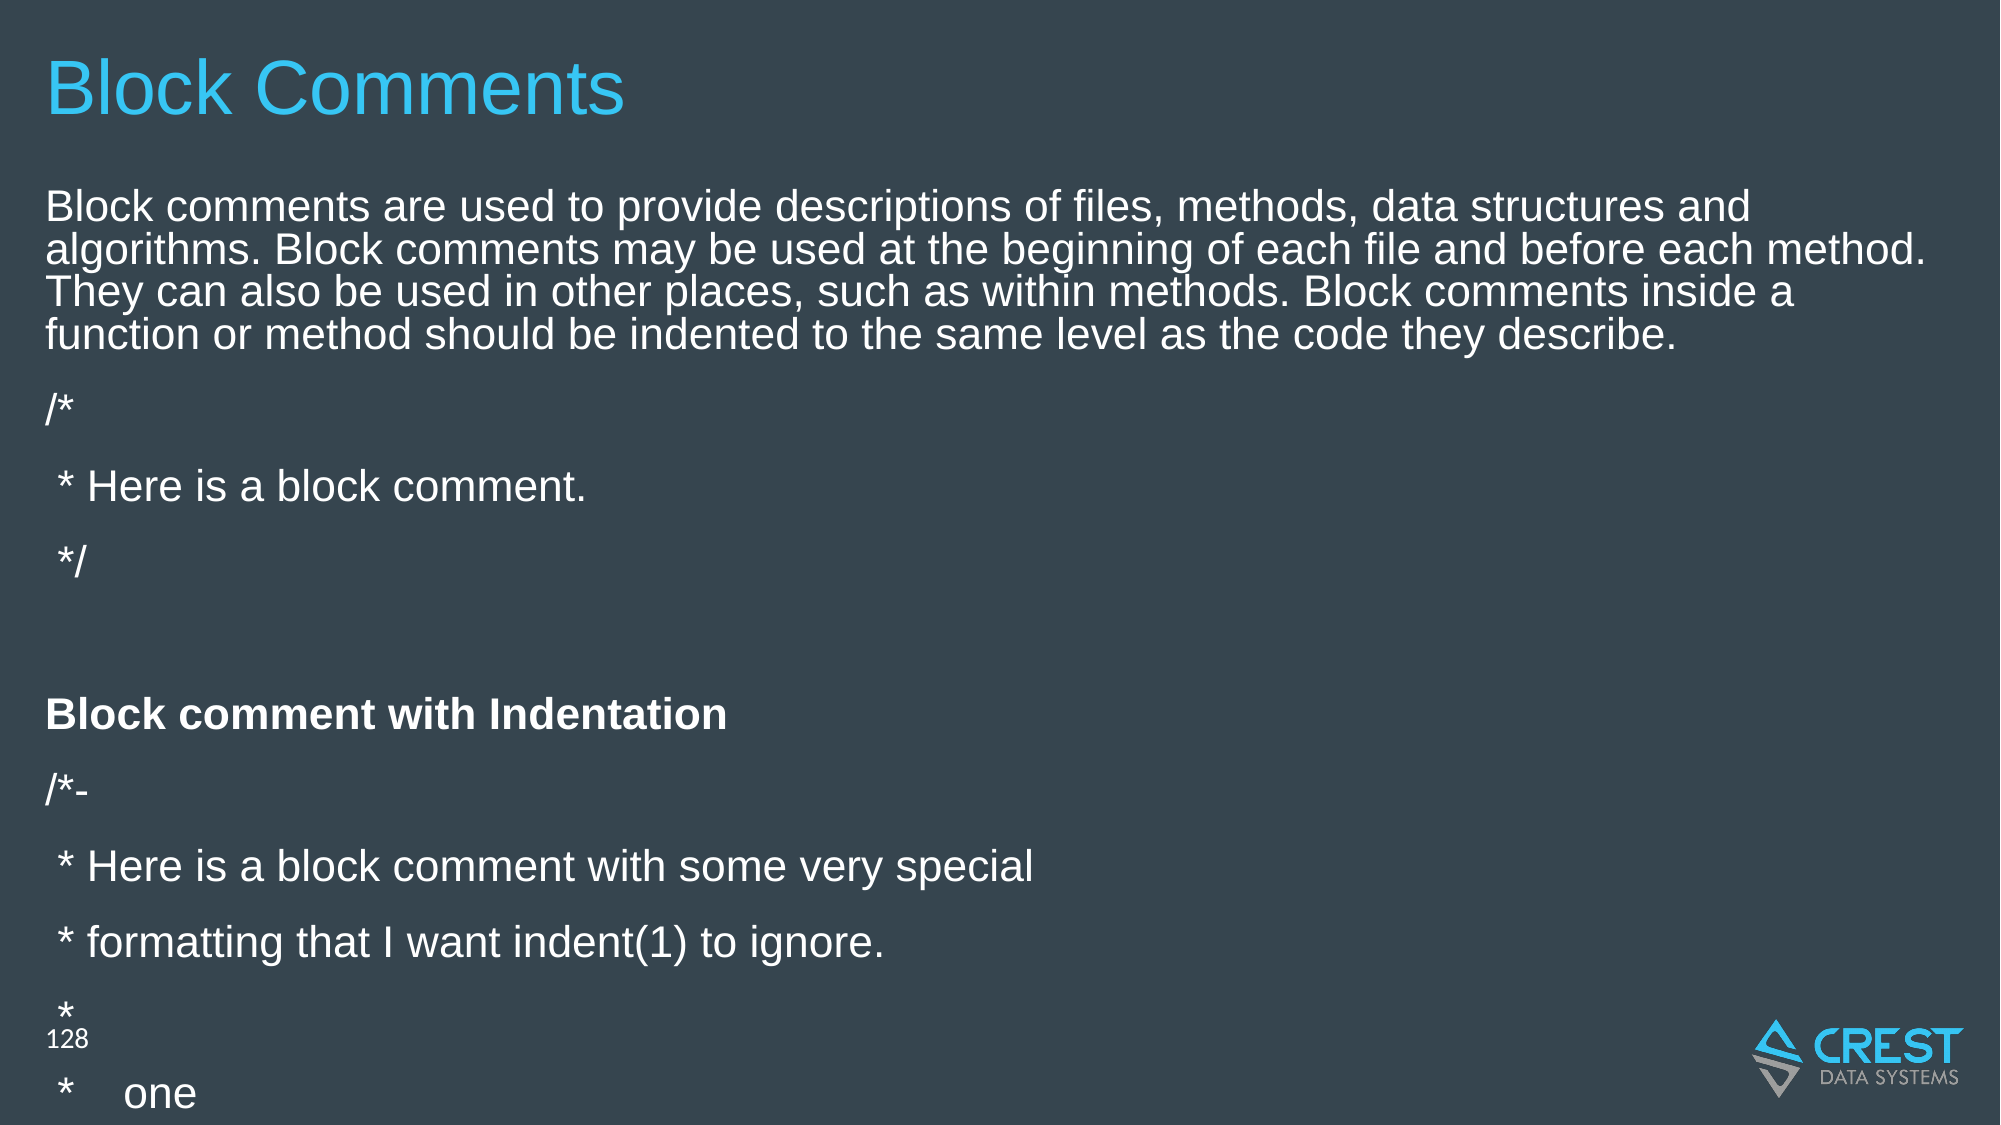

# Block Comments
Block comments are used to provide descriptions of files, methods, data structures and algorithms. Block comments may be used at the beginning of each file and before each method. They can also be used in other places, such as within methods. Block comments inside a function or method should be indented to the same level as the code they describe.
/*
 * Here is a block comment.
 */

Block comment with Indentation
/*-
 * Here is a block comment with some very special
 * formatting that I want indent(1) to ignore.
 *
 *    one
 *        two
 *            three
 */
128